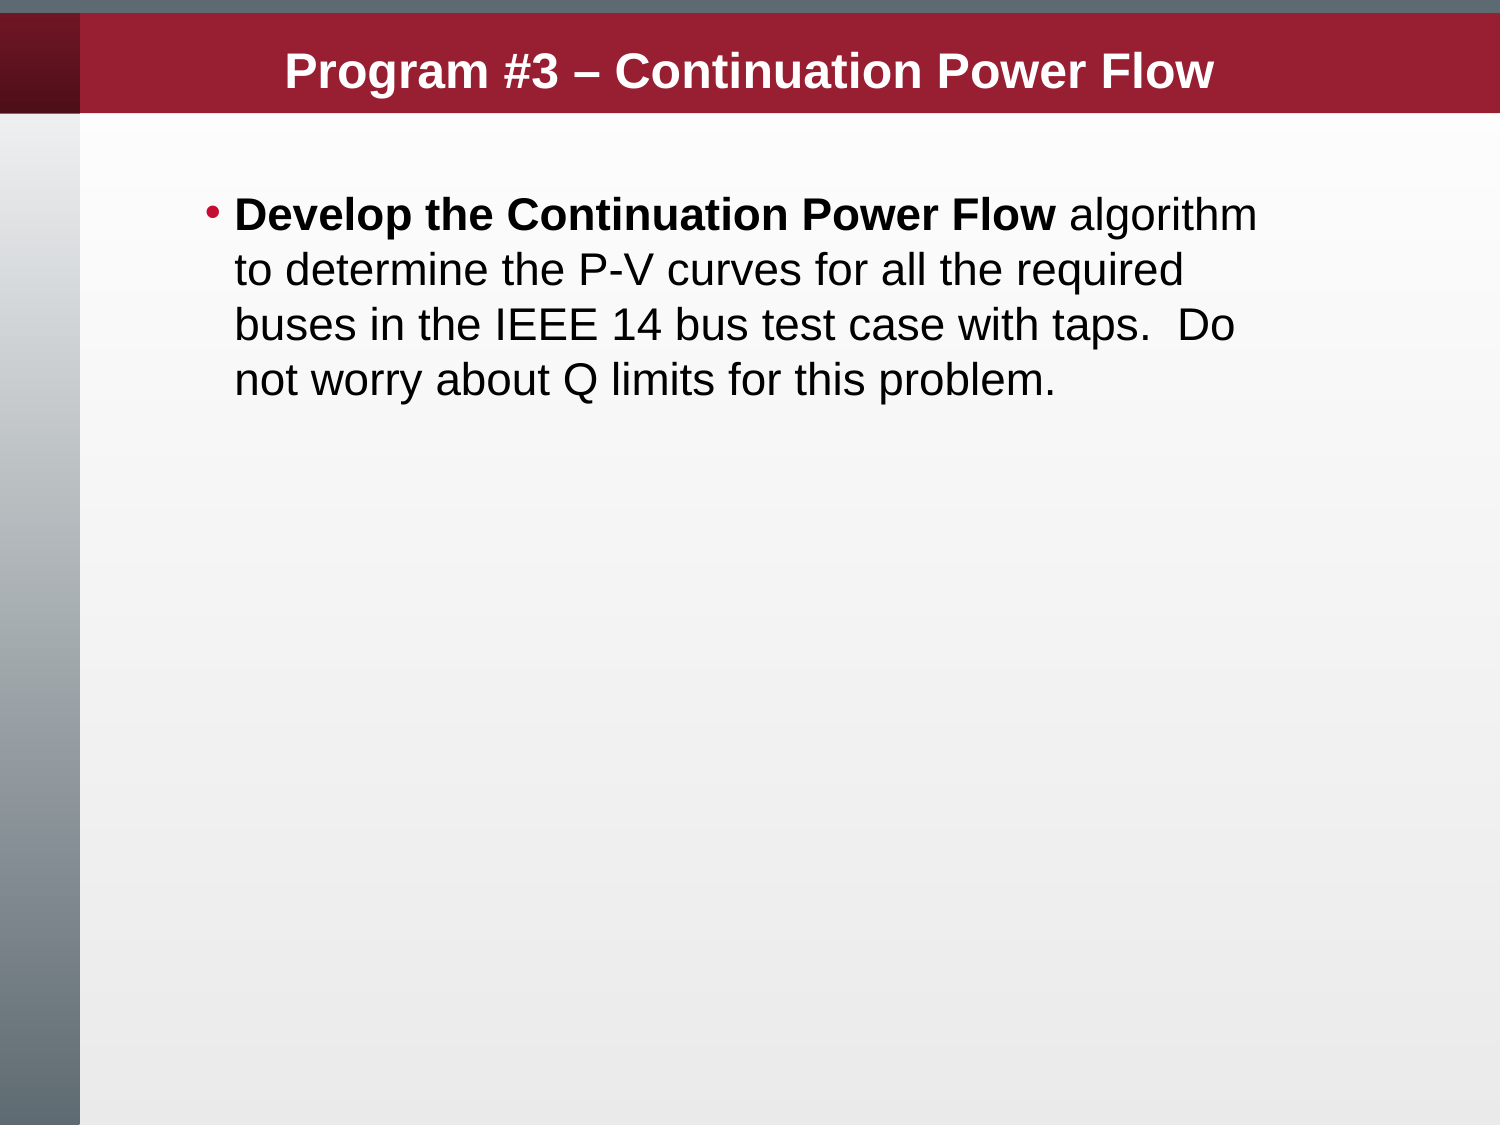

# Program #3 – Continuation Power Flow
Develop the Continuation Power Flow algorithm to determine the P-V curves for all the required buses in the IEEE 14 bus test case with taps.  Do not worry about Q limits for this problem.